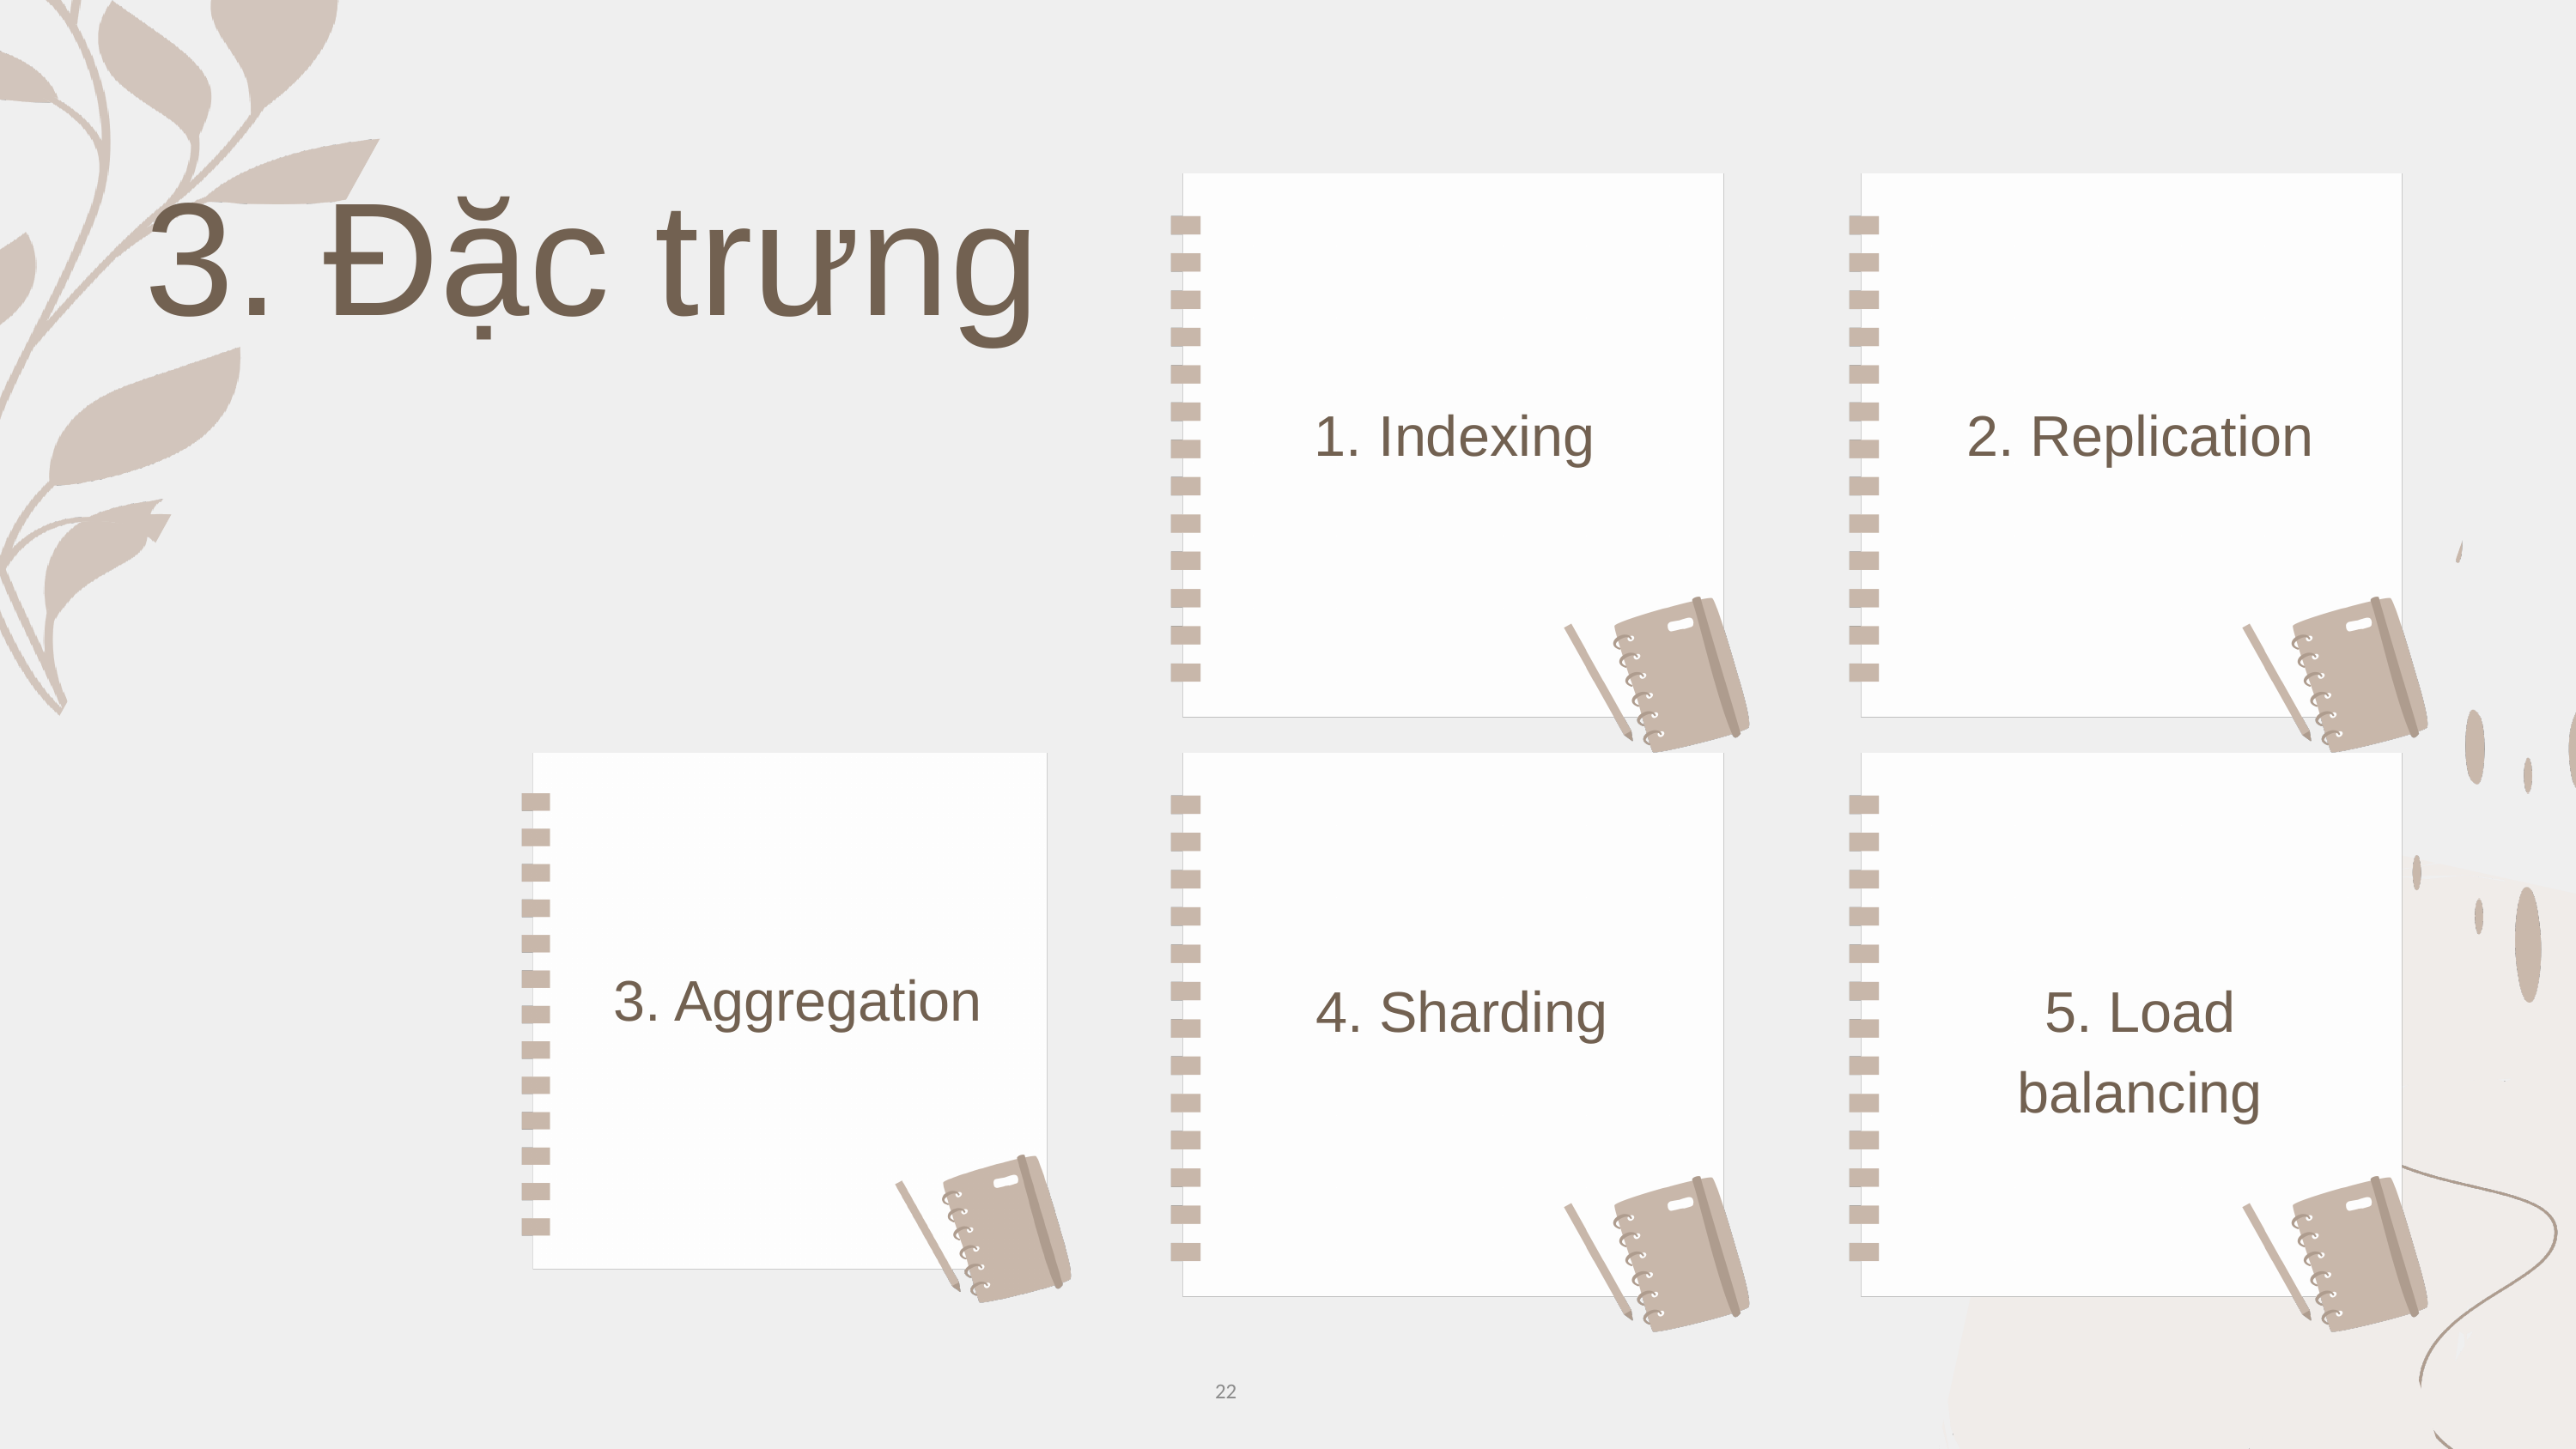

3. Đặc trưng

 Indexing
2. Replication

3. Aggregation
4. Sharding
5. Load balancing

22